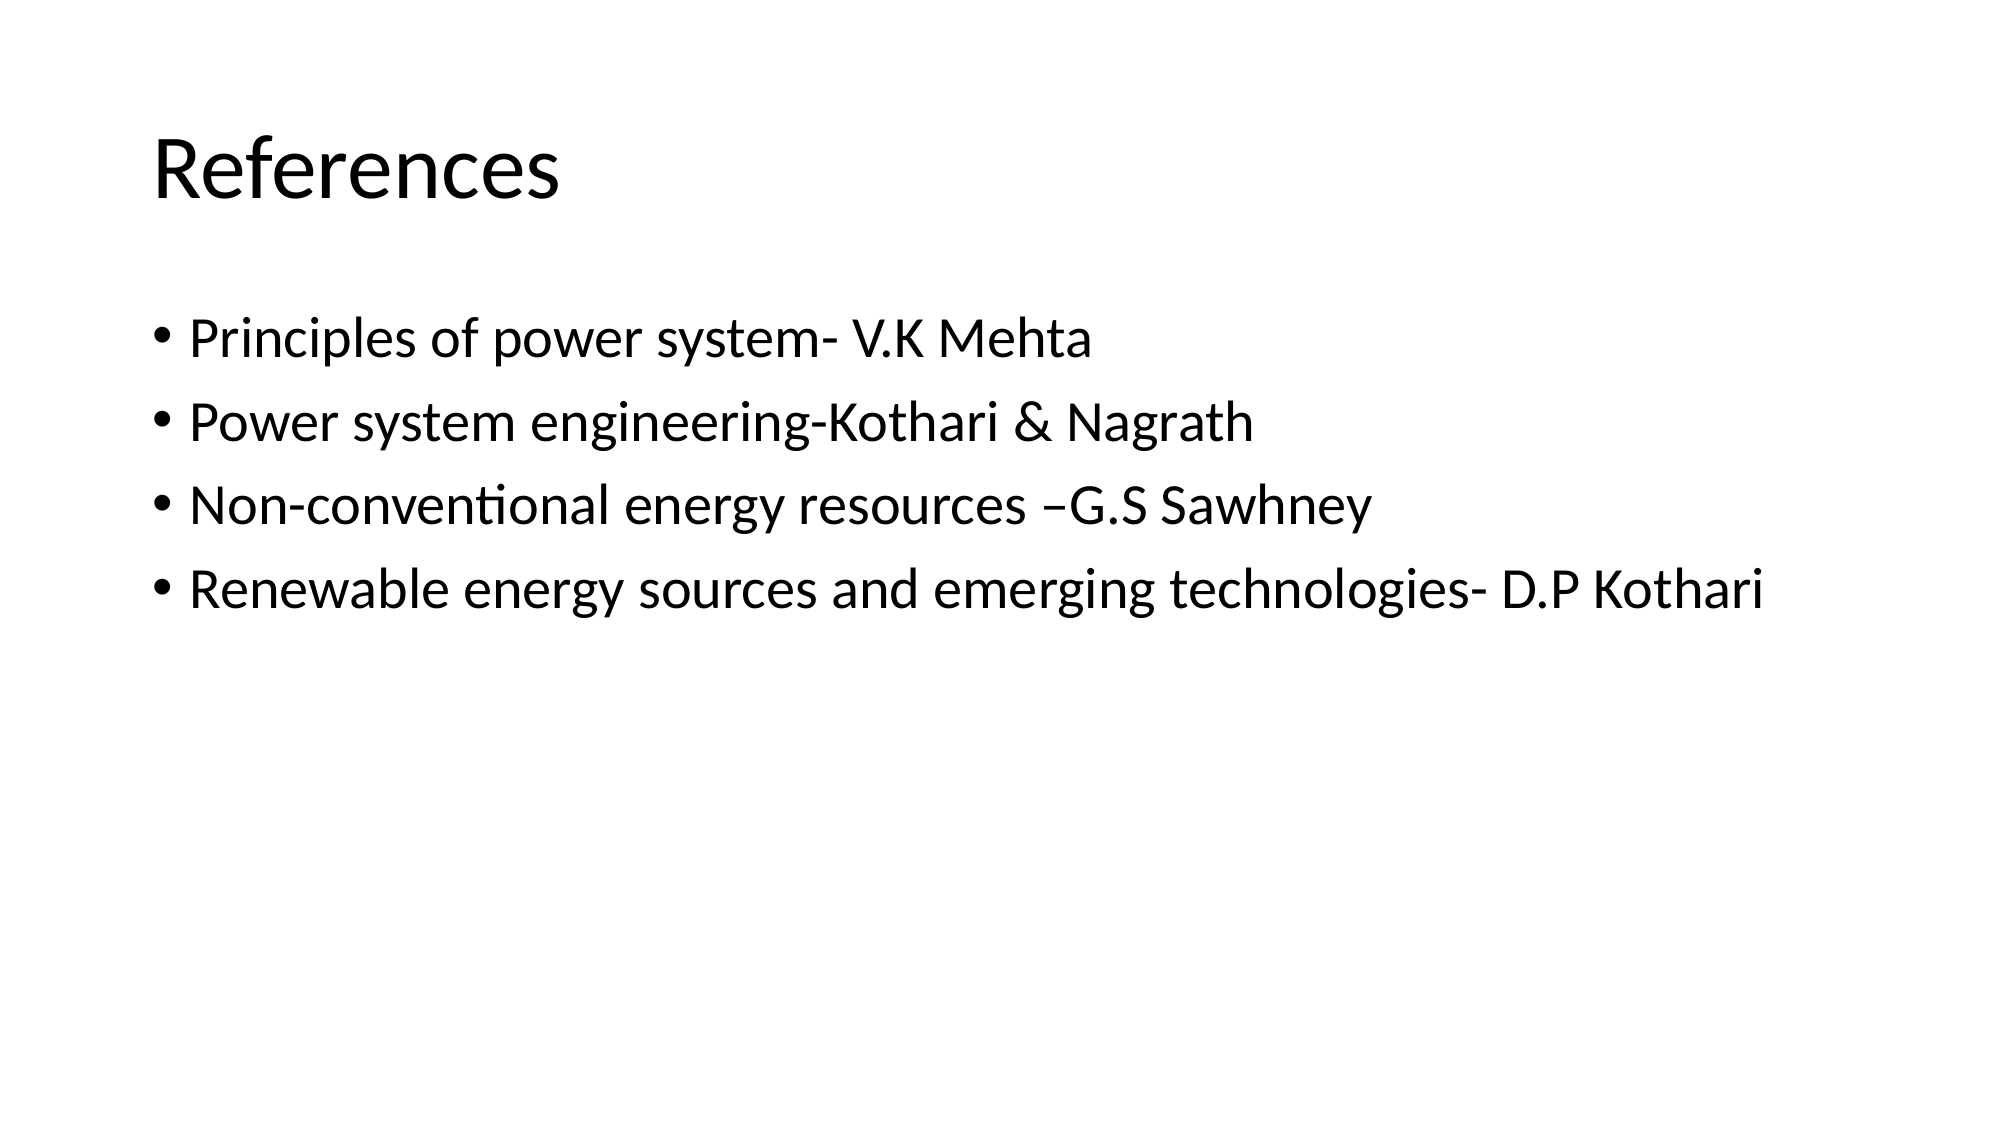

# References
Principles of power system- V.K Mehta
Power system engineering-Kothari & Nagrath
Non-conventional energy resources –G.S Sawhney
Renewable energy sources and emerging technologies- D.P Kothari